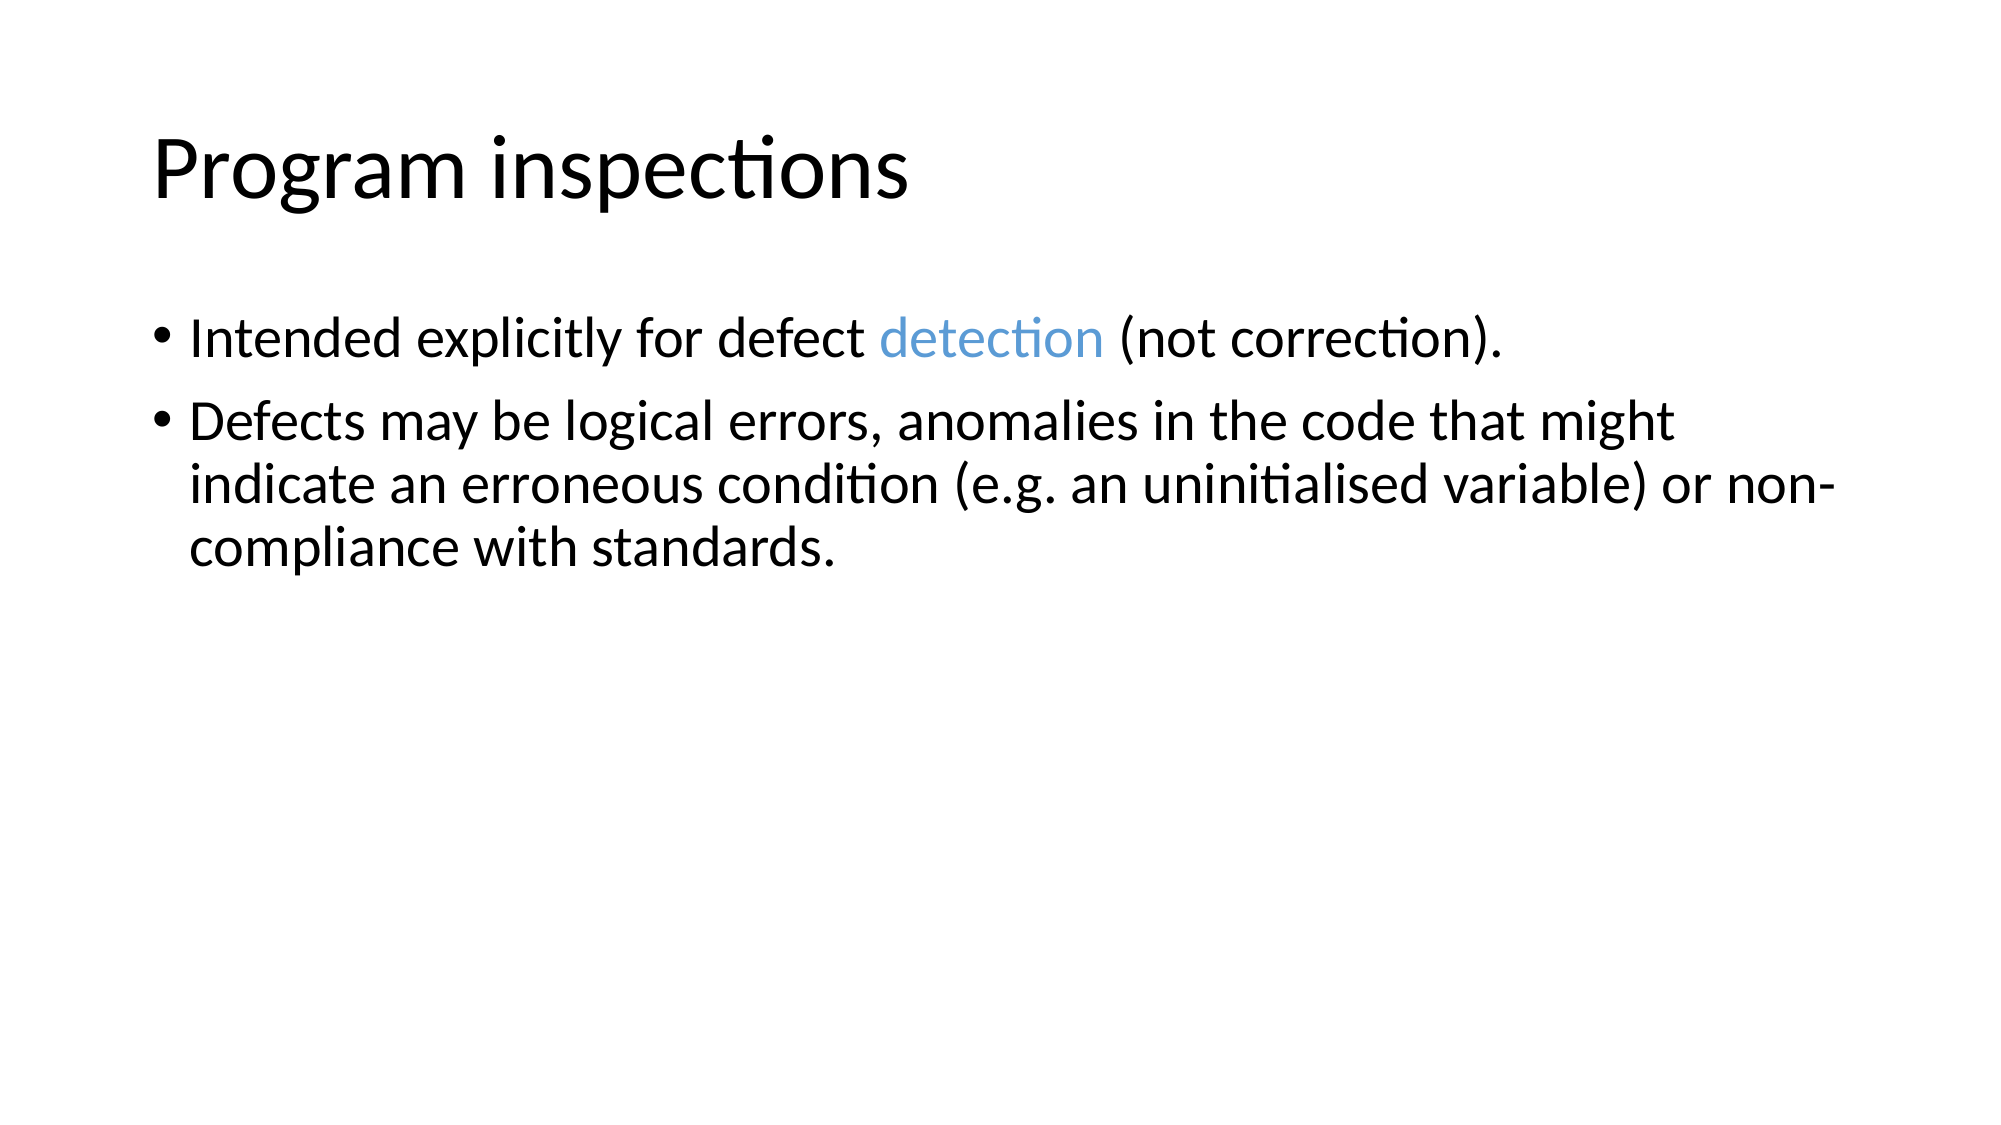

Program inspections
Intended explicitly for defect detection (not correction).
Defects may be logical errors, anomalies in the code that might indicate an erroneous condition (e.g. an uninitialised variable) or non-compliance with standards.